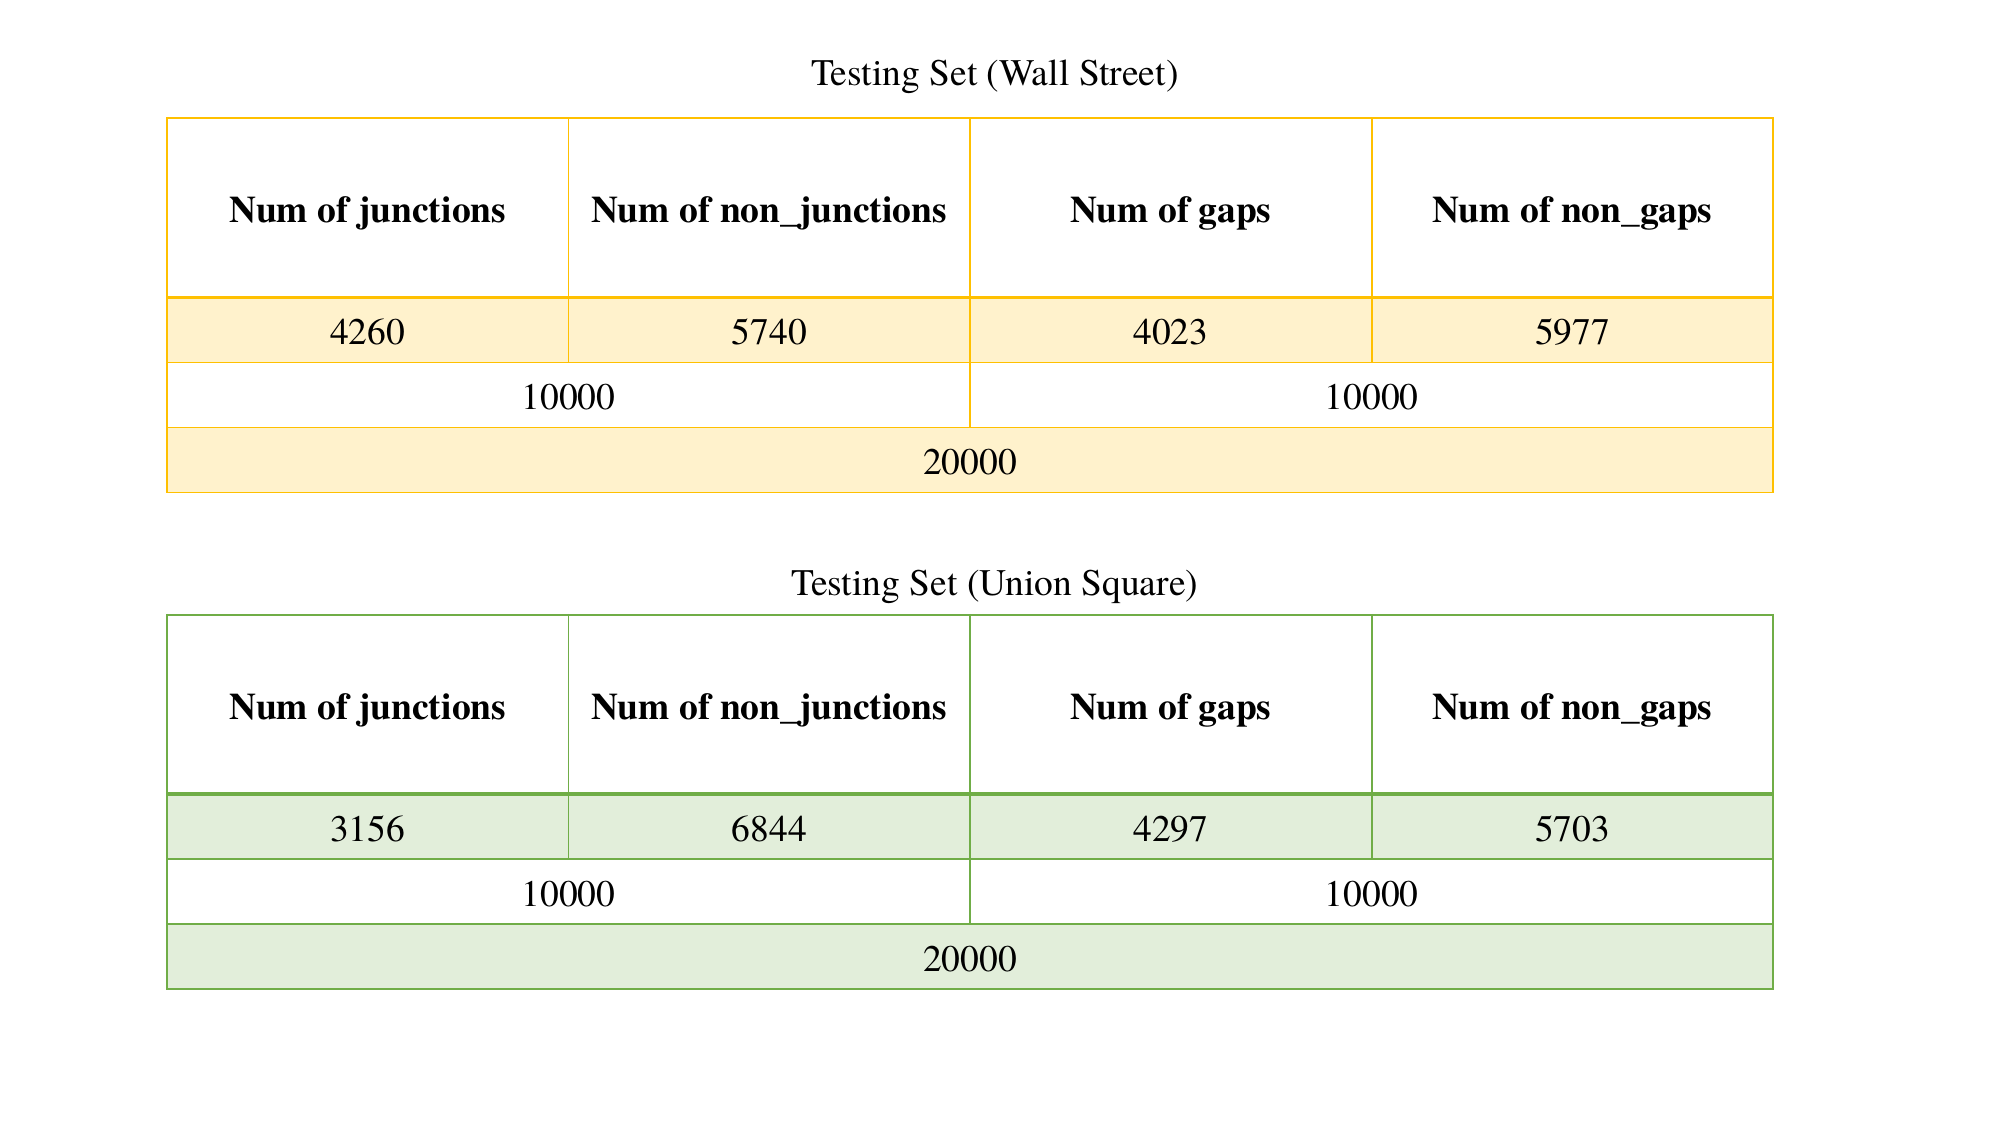

Testing Set (Wall Street)
| Num of junctions | Num of non\_junctions | Num of gaps | Num of non\_gaps |
| --- | --- | --- | --- |
| 4260 | 5740 | 4023 | 5977 |
| 10000 |  | 10000 |  |
| 20000 |  |  |  |
Testing Set (Union Square)
| Num of junctions | Num of non\_junctions | Num of gaps | Num of non\_gaps |
| --- | --- | --- | --- |
| 3156 | 6844 | 4297 | 5703 |
| 10000 |  | 10000 |  |
| 20000 |  |  |  |